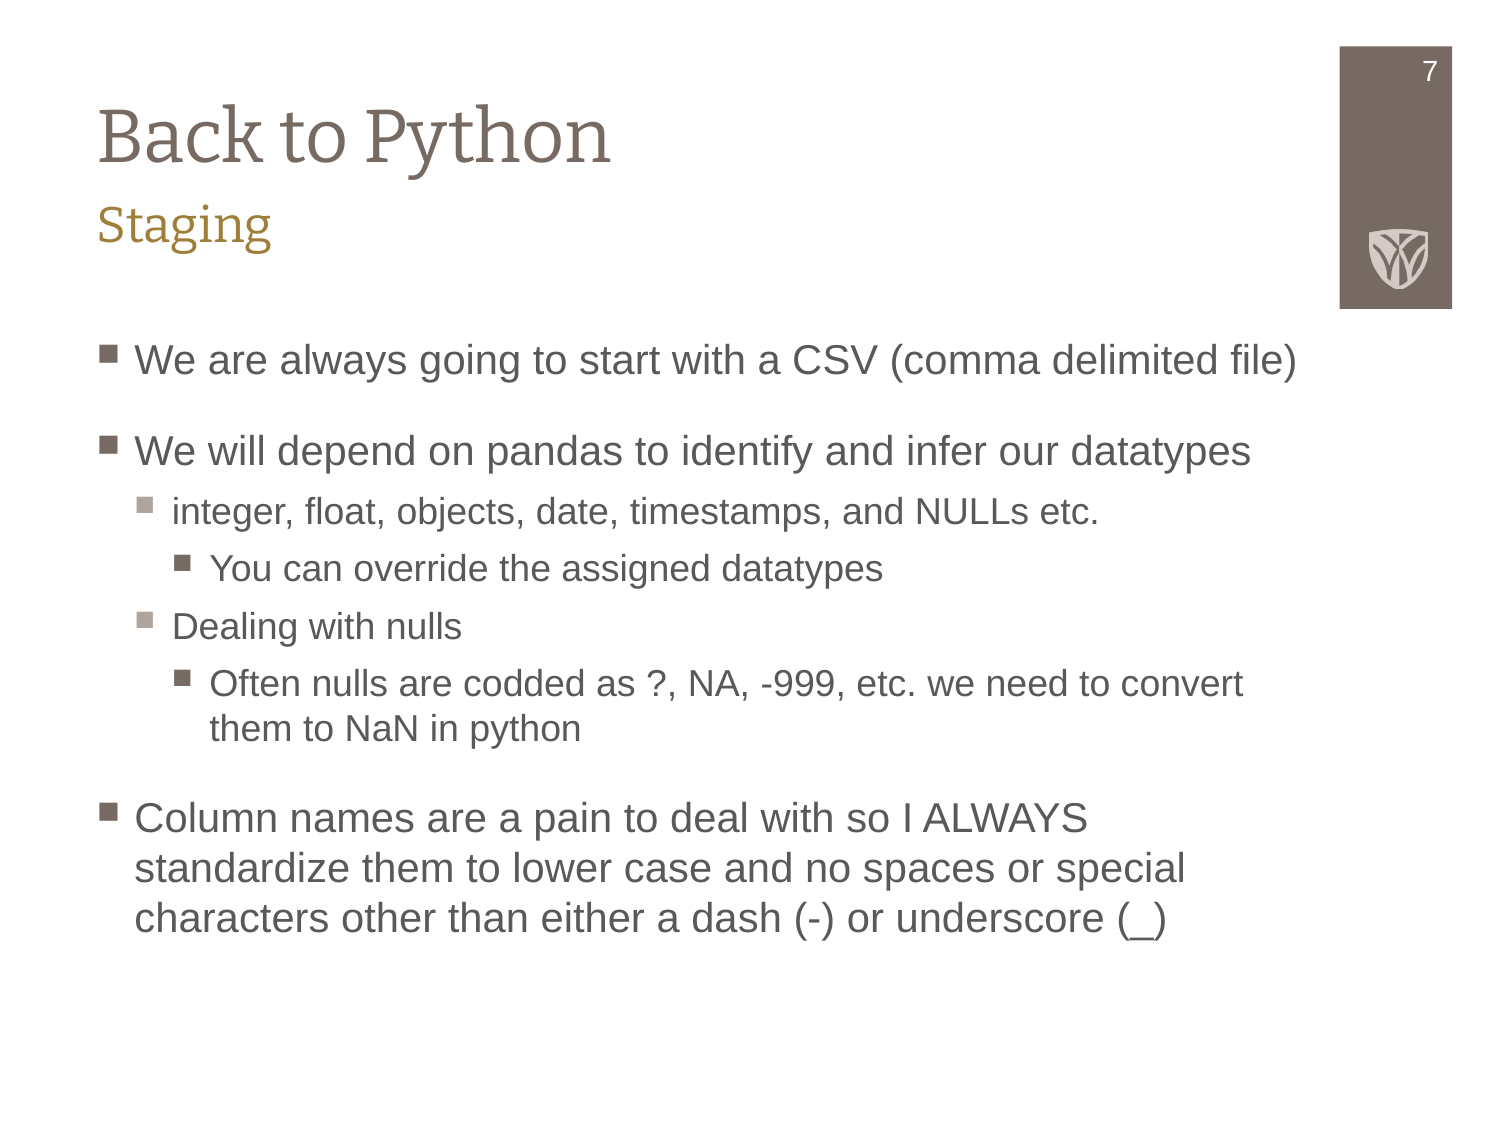

# Back to Python
7
Staging
We are always going to start with a CSV (comma delimited file)
We will depend on pandas to identify and infer our datatypes
integer, float, objects, date, timestamps, and NULLs etc.
You can override the assigned datatypes
Dealing with nulls
Often nulls are codded as ?, NA, -999, etc. we need to convert them to NaN in python
Column names are a pain to deal with so I ALWAYS standardize them to lower case and no spaces or special characters other than either a dash (-) or underscore (_)